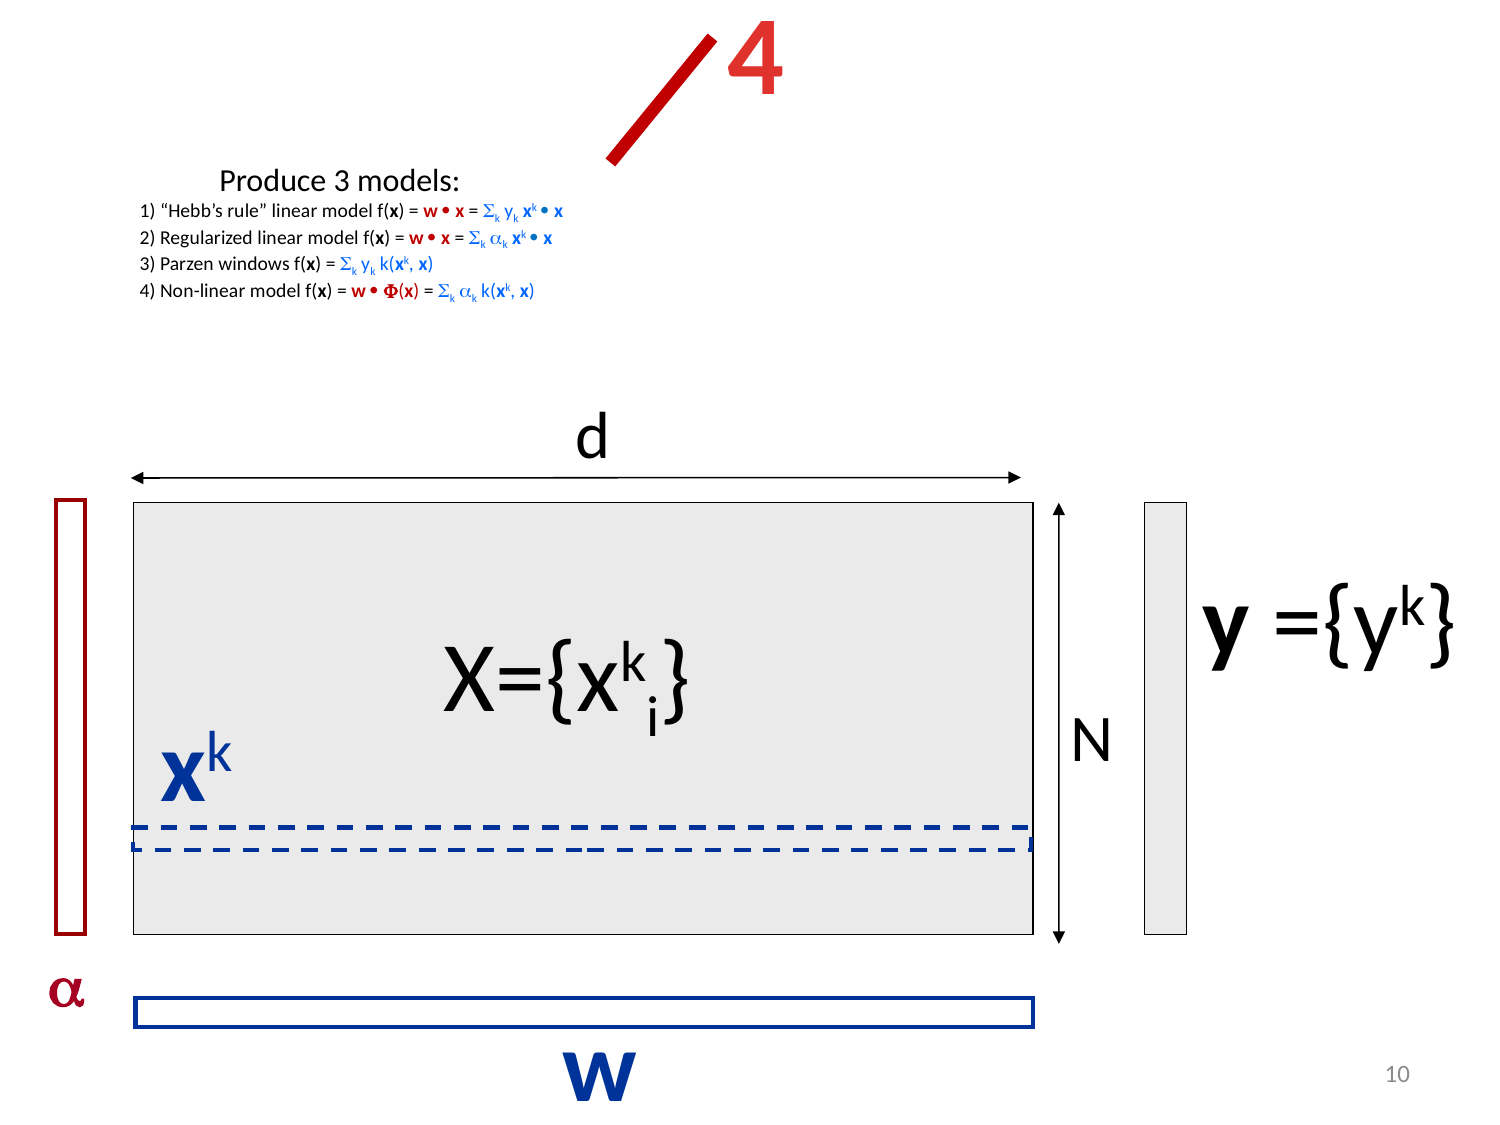

4

# Produce 3 models: 1) “Hebb’s rule” linear model f(x) = w • x = Σk yk xk • x 2) Regularized linear model f(x) = w • x = Σk αk xk • x 3) Parzen windows f(x) = Σk yk k(xk, x) 4) Non-linear model f(x) = w • Φ(x) = Σk αk k(xk, x)
d

y ={yk}
X={xki}
N
xk

α
w

10